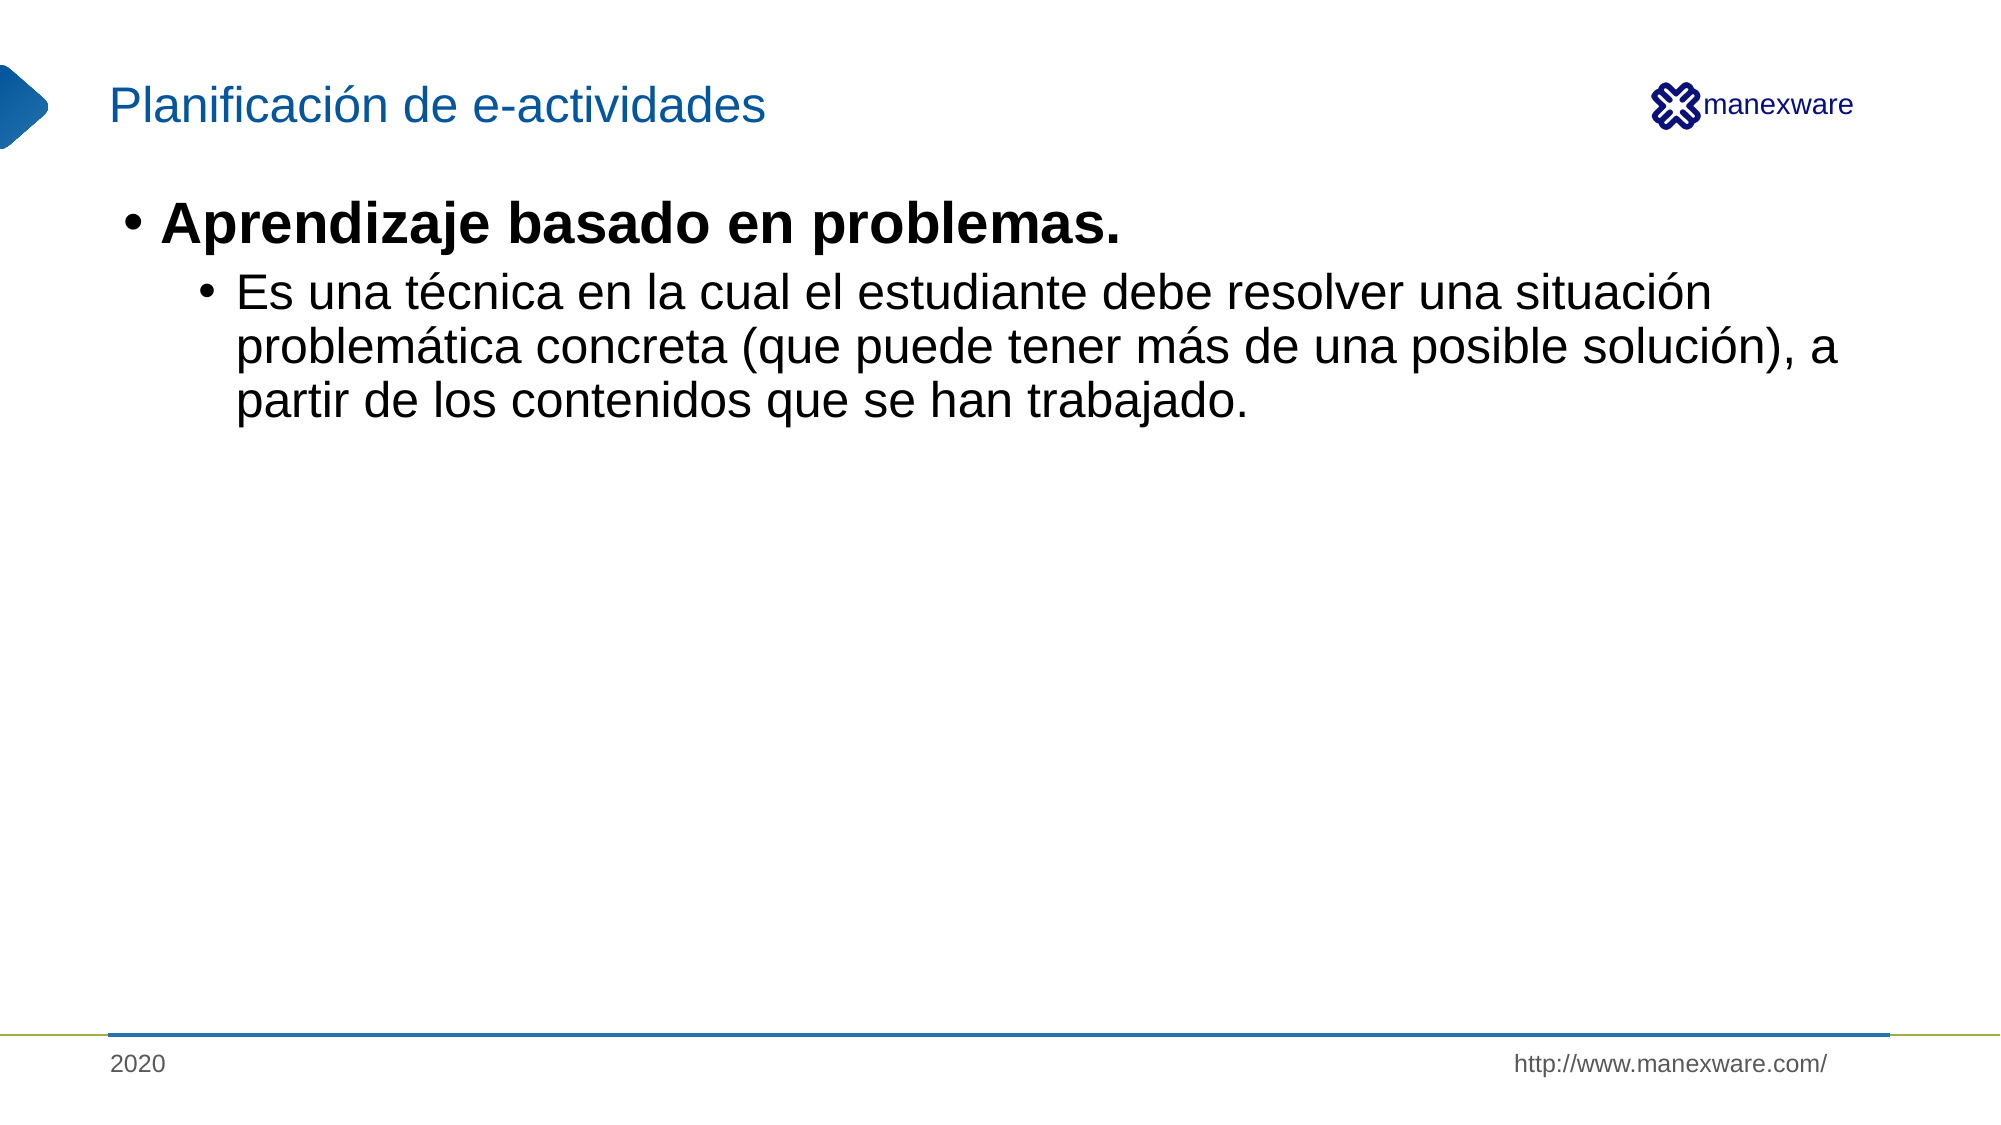

# Planificación de e-actividades
Aprendizaje basado en problemas.
Es una técnica en la cual el estudiante debe resolver una situación problemática concreta (que puede tener más de una posible solución), a partir de los contenidos que se han trabajado.